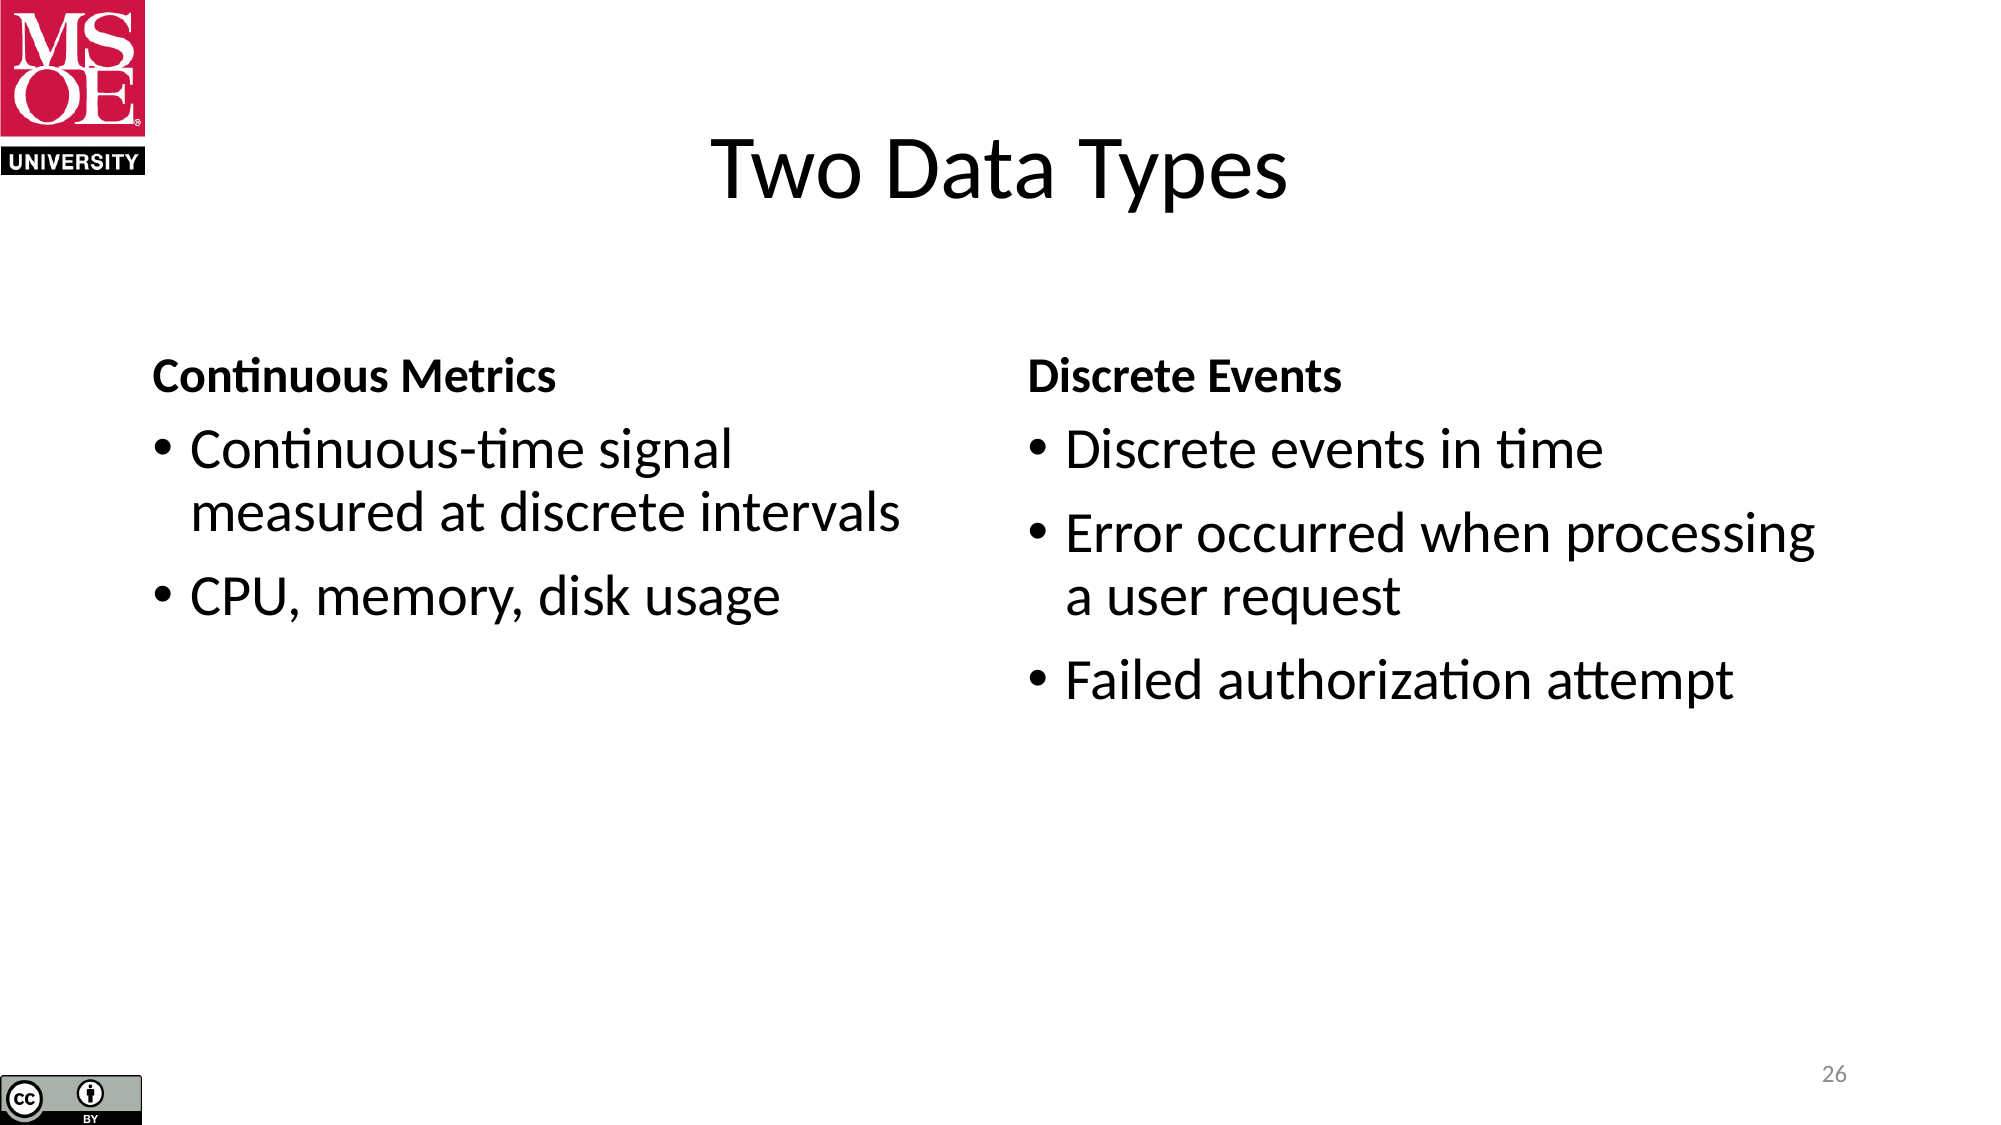

# Two Data Types
Continuous Metrics
Discrete Events
Continuous-time signal measured at discrete intervals
CPU, memory, disk usage
Discrete events in time
Error occurred when processing a user request
Failed authorization attempt
26